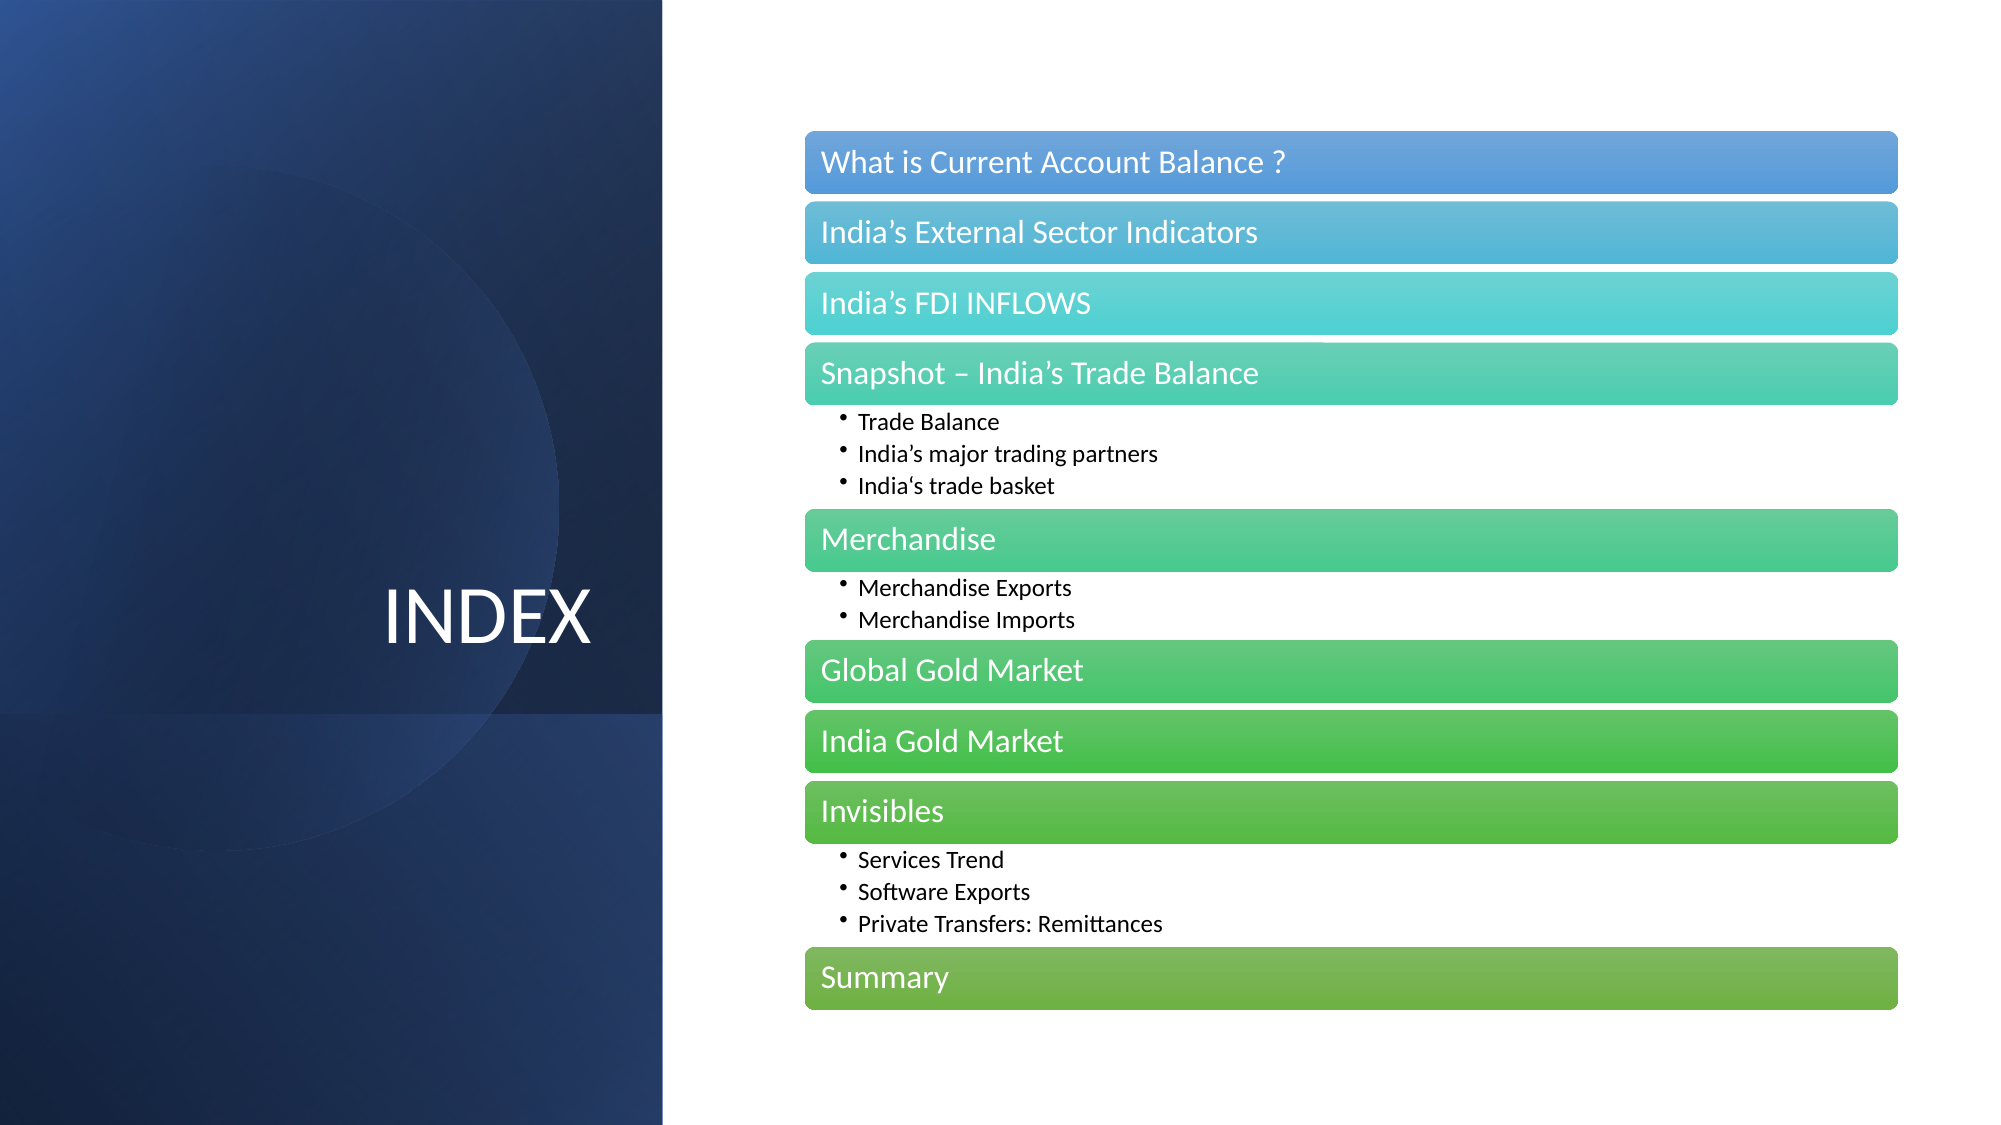

What is Current Account Balance ?
India’s External Sector Indicators
India’s FDI INFLOWS
Snapshot – India’s Trade Balance
Trade Balance
India’s major trading partners
India‘s trade basket
Merchandise
Merchandise Exports
Merchandise Imports
Global Gold Market
India Gold Market
Invisibles
Services Trend
Software Exports
Private Transfers: Remittances
Summary

# INDEX